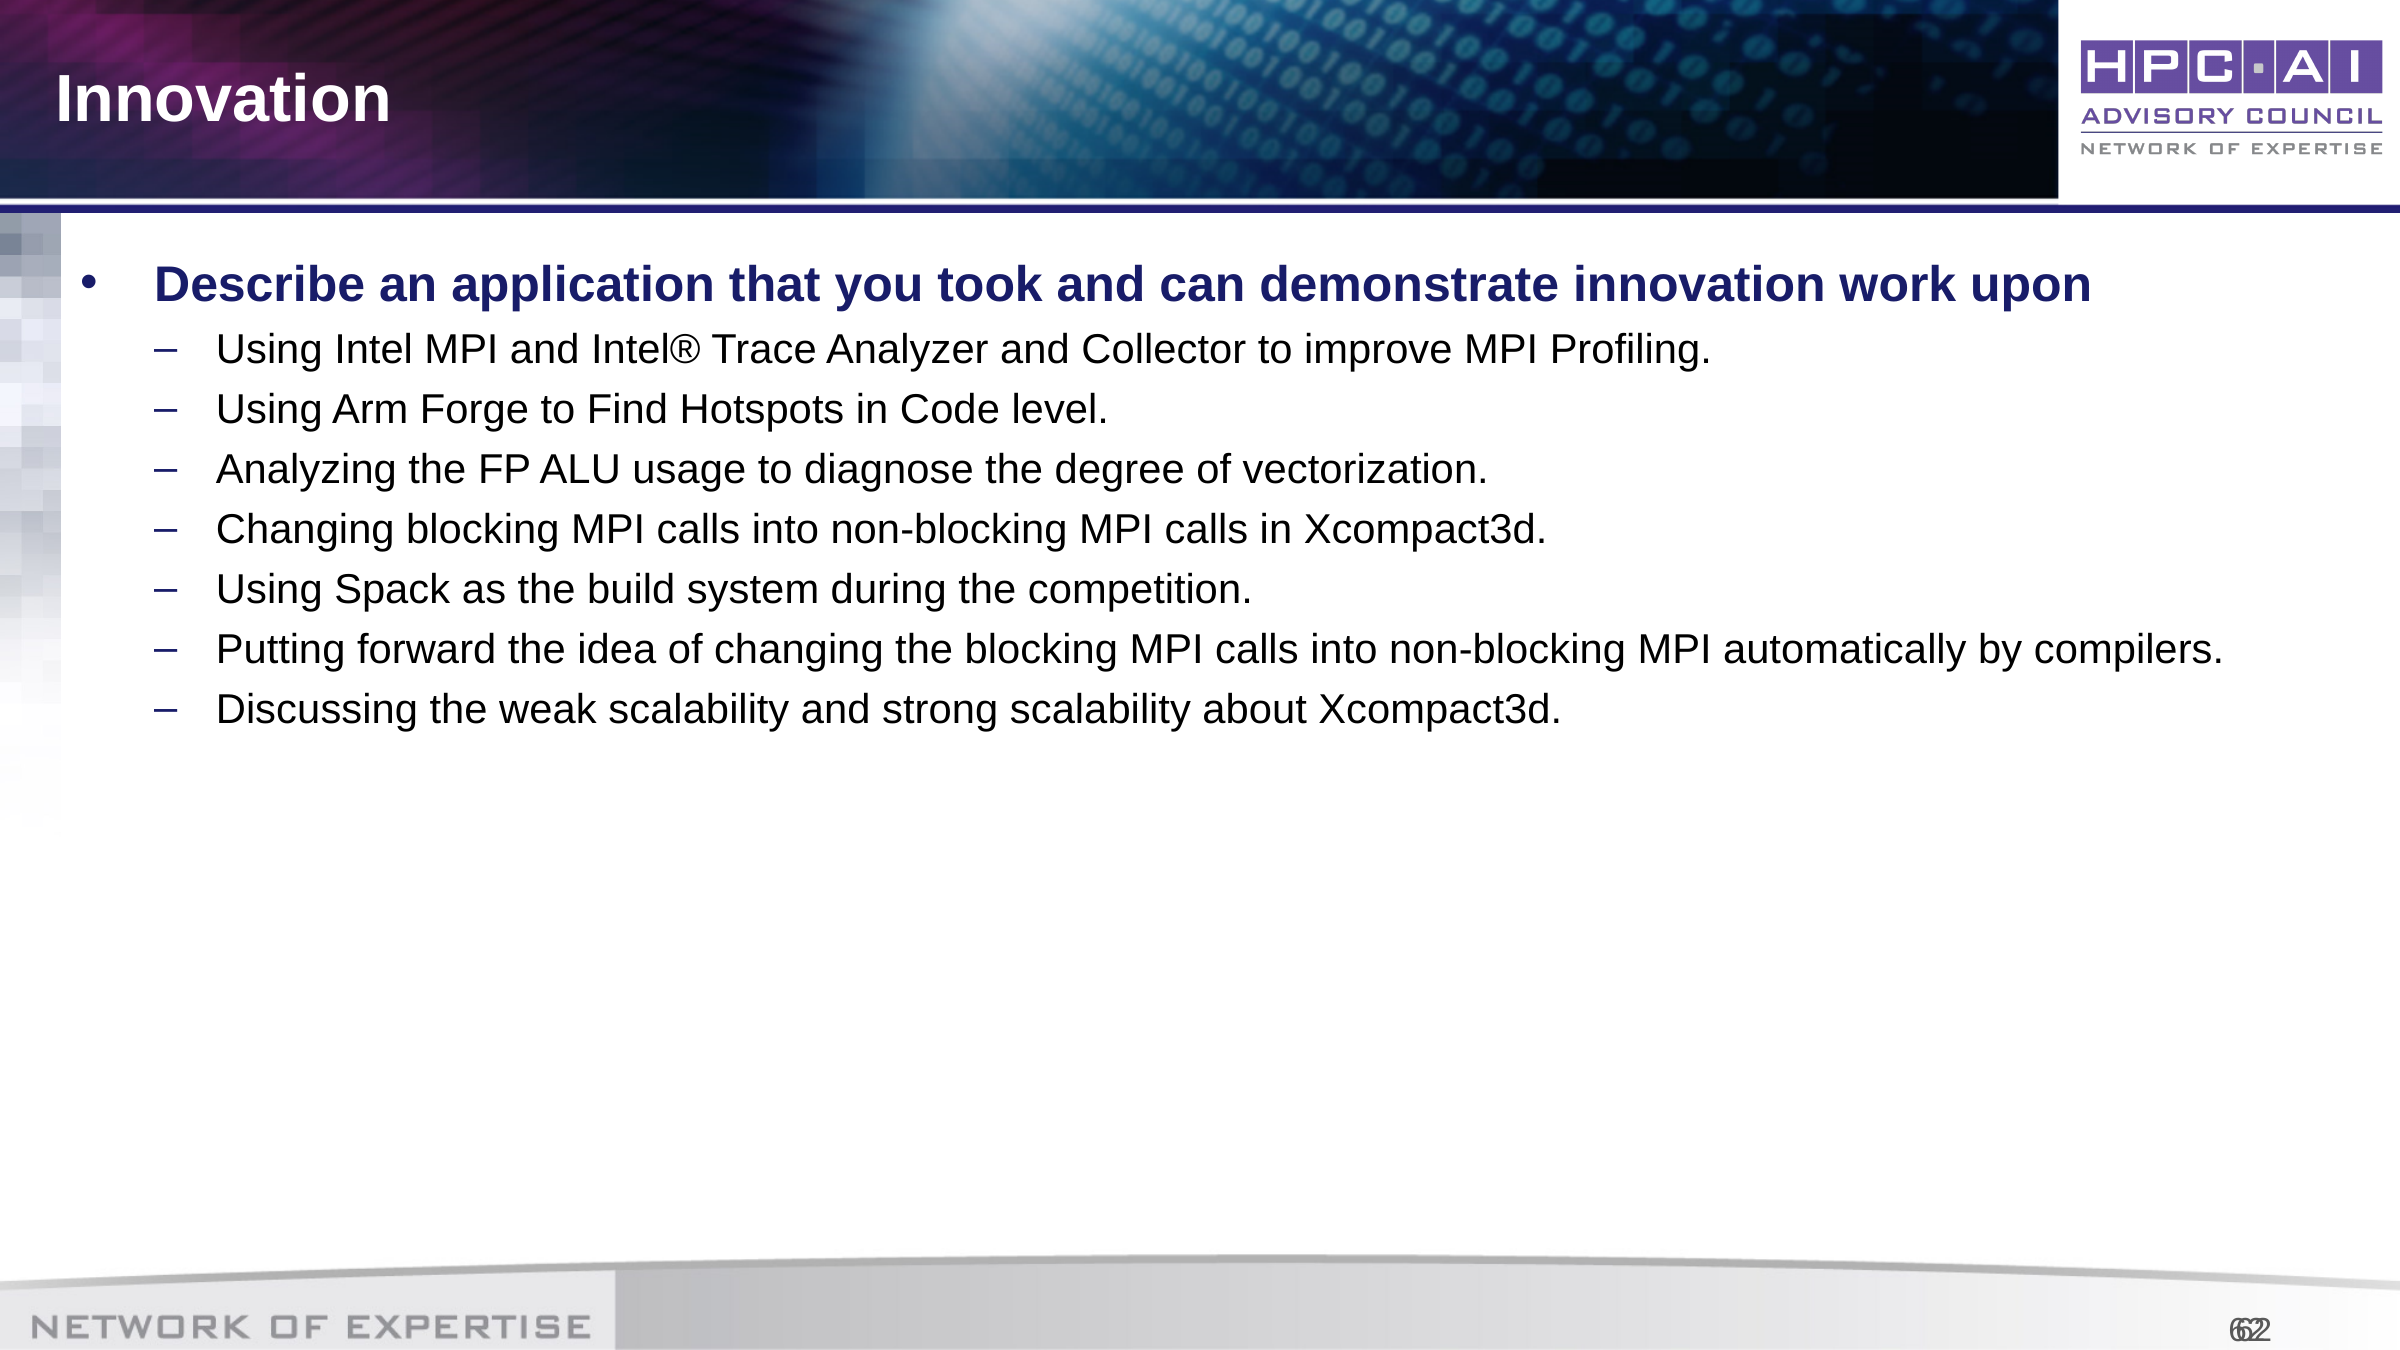

# Innovation
Describe an application that you took and can demonstrate innovation work upon
Using Intel MPI and Intel® Trace Analyzer and Collector to improve MPI Profiling.
Using Arm Forge to Find Hotspots in Code level.
Analyzing the FP ALU usage to diagnose the degree of vectorization.
Changing blocking MPI calls into non-blocking MPI calls in Xcompact3d.
Using Spack as the build system during the competition.
Putting forward the idea of changing the blocking MPI calls into non-blocking MPI automatically by compilers.
Discussing the weak scalability and strong scalability about Xcompact3d.

62